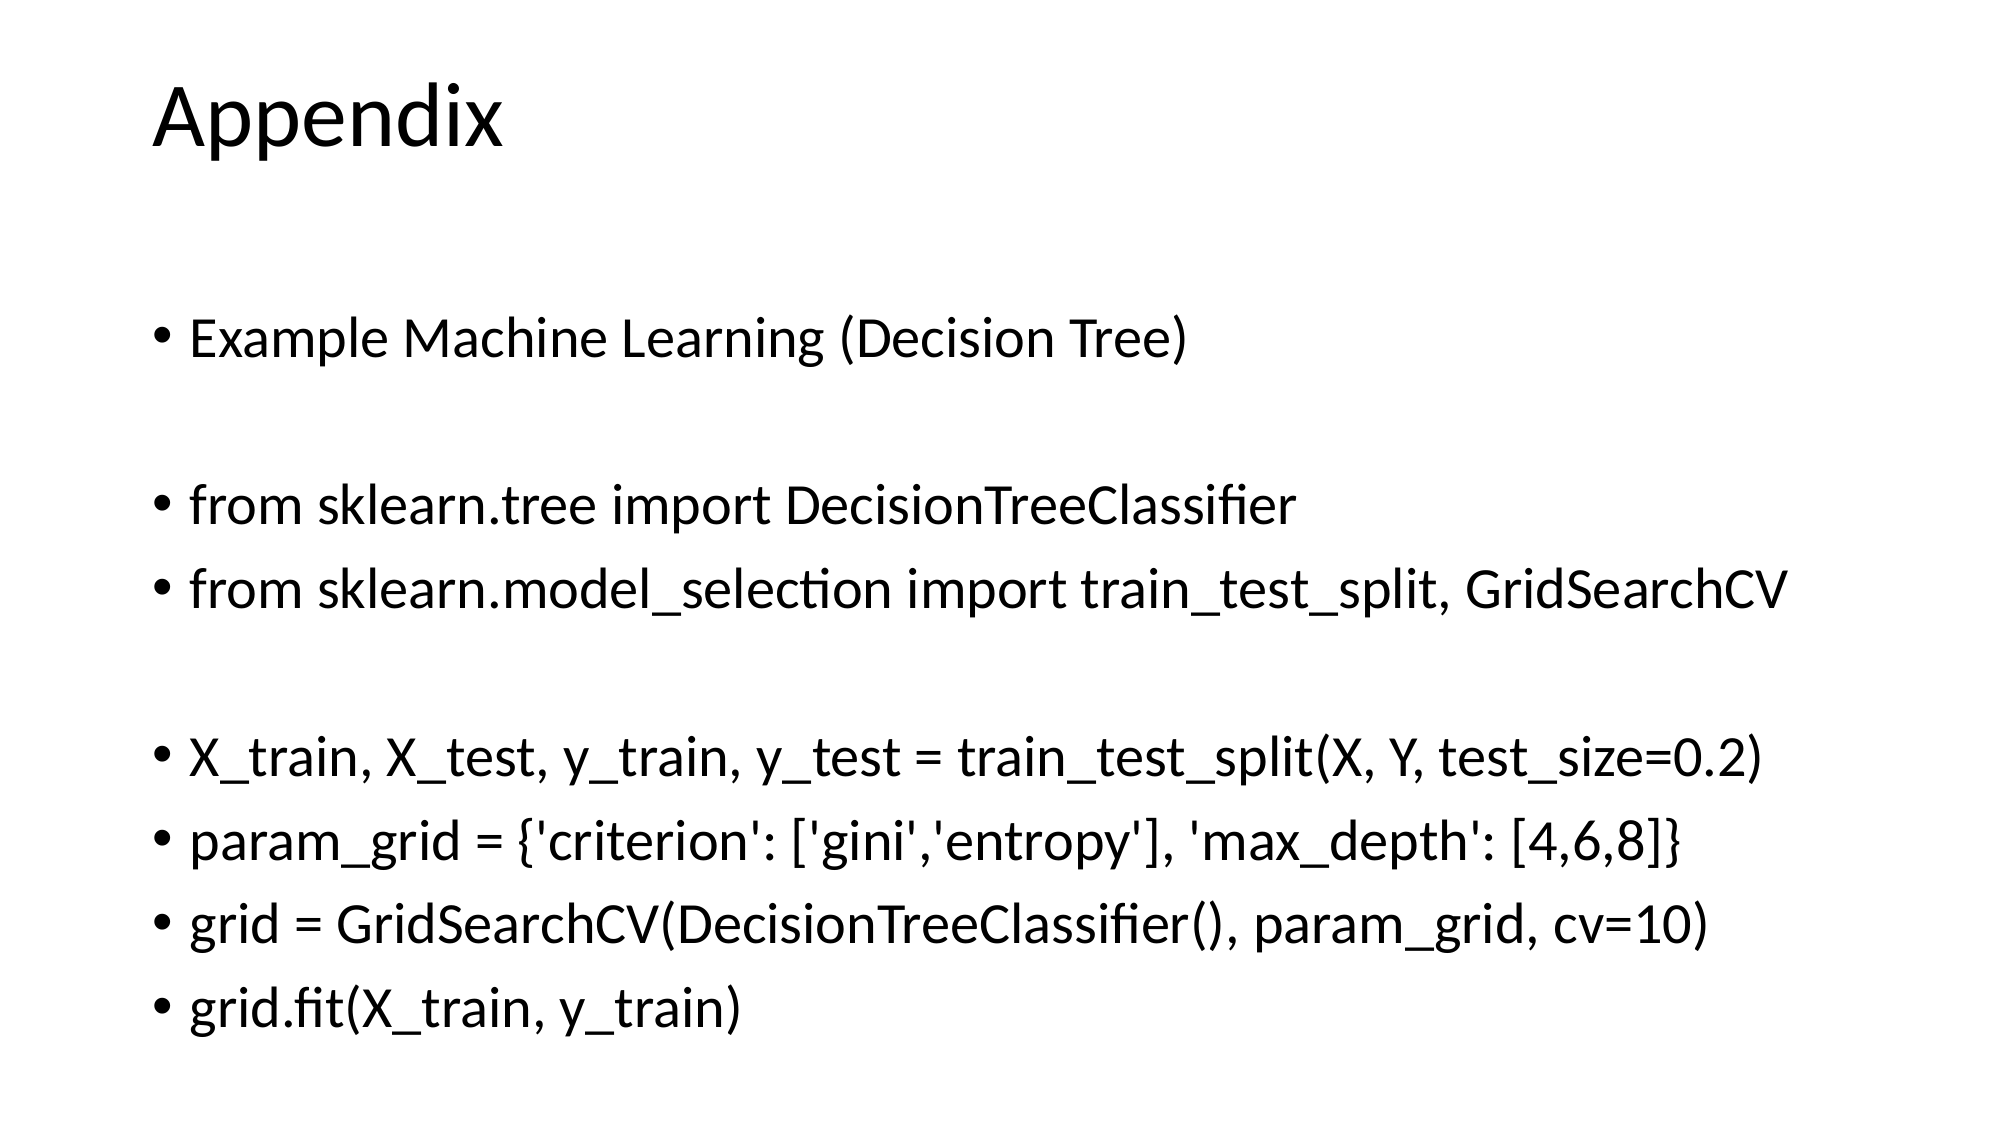

# Appendix
Example Machine Learning (Decision Tree)

from sklearn.tree import DecisionTreeClassifier
from sklearn.model_selection import train_test_split, GridSearchCV

X_train, X_test, y_train, y_test = train_test_split(X, Y, test_size=0.2)
param_grid = {'criterion': ['gini','entropy'], 'max_depth': [4,6,8]}
grid = GridSearchCV(DecisionTreeClassifier(), param_grid, cv=10)
grid.fit(X_train, y_train)